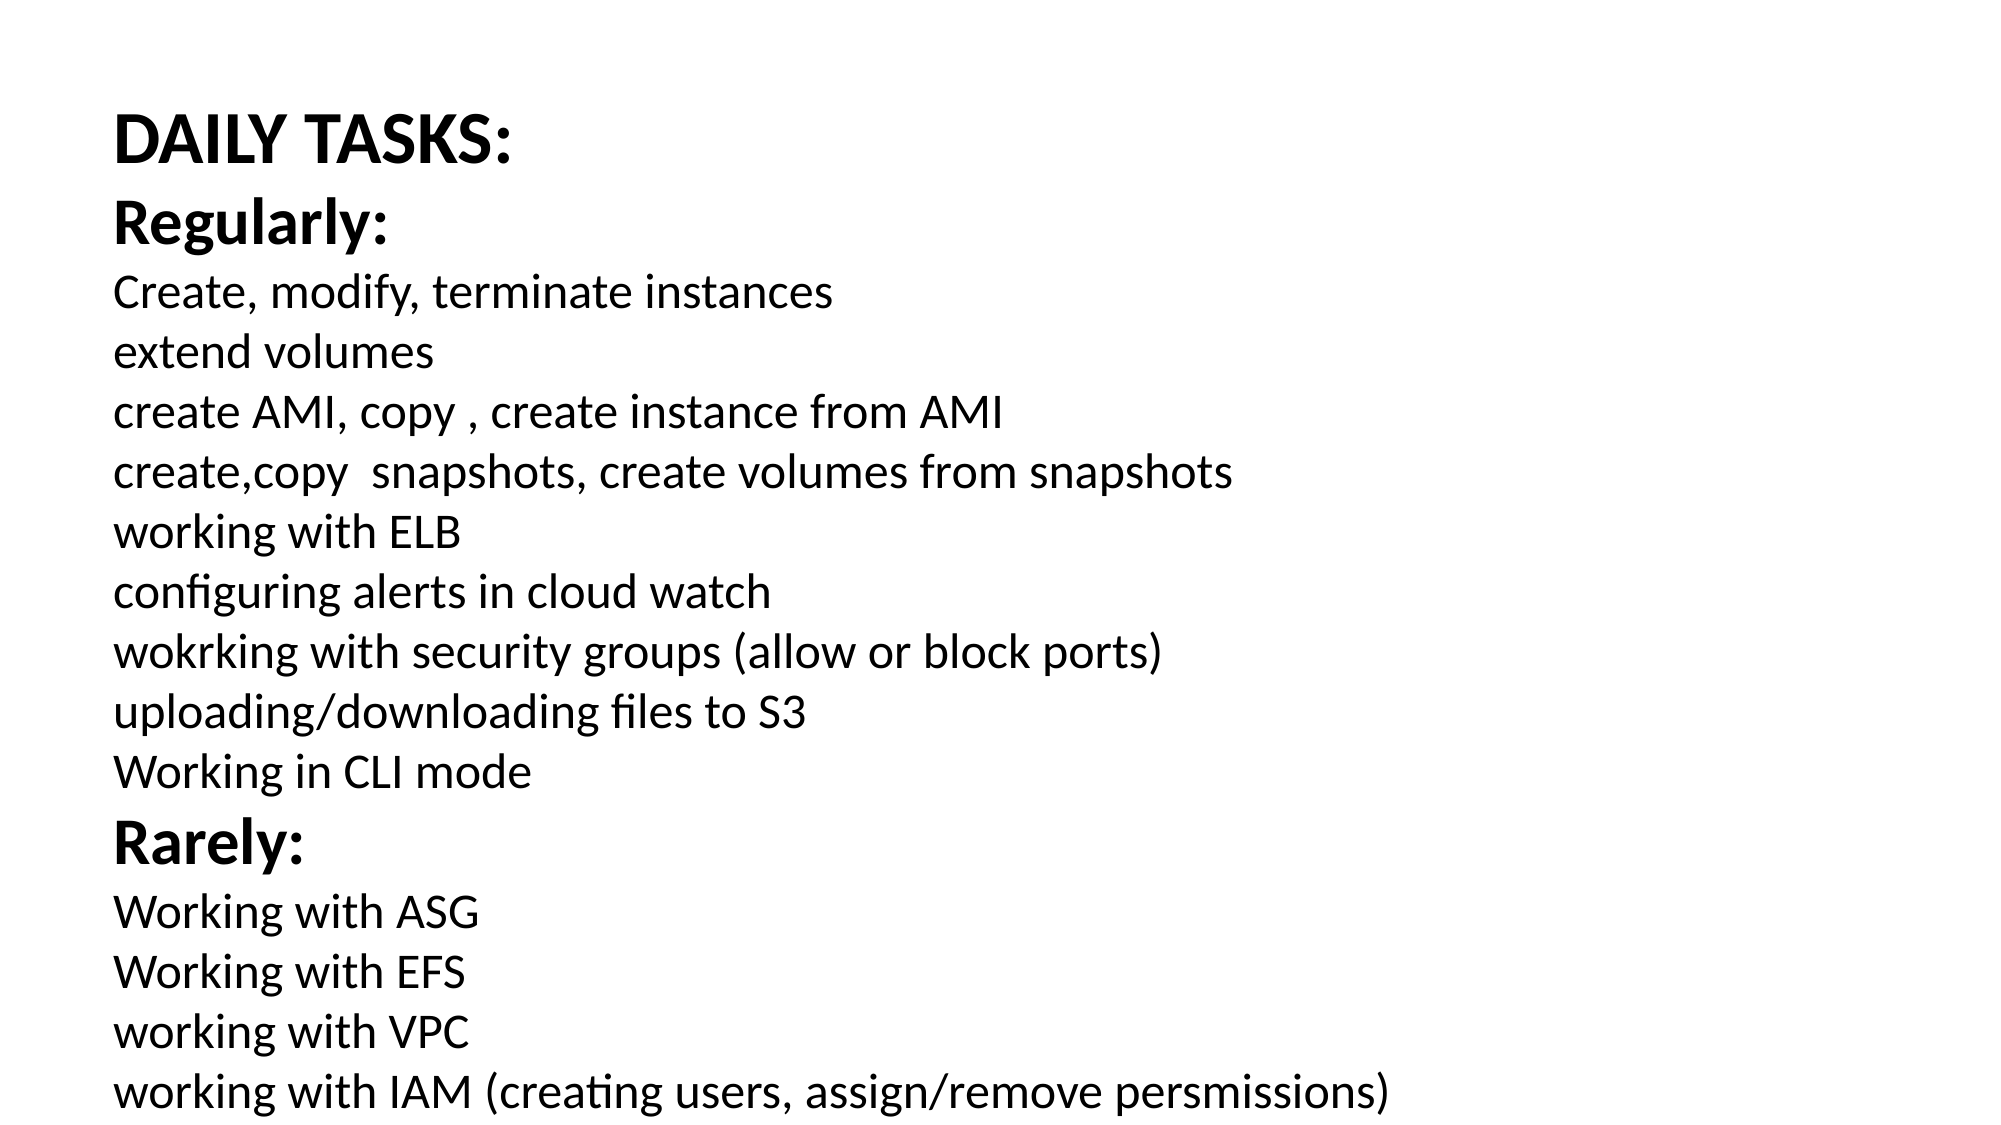

DAILY TASKS:
Regularly:
Create, modify, terminate instances
extend volumes
create AMI, copy , create instance from AMI
create,copy  snapshots, create volumes from snapshots
working with ELB
configuring alerts in cloud watch
wokrking with security groups (allow or block ports)
uploading/downloading files to S3
Working in CLI mode
Rarely:
Working with ASG
Working with EFS
working with VPC
working with IAM (creating users, assign/remove persmissions)